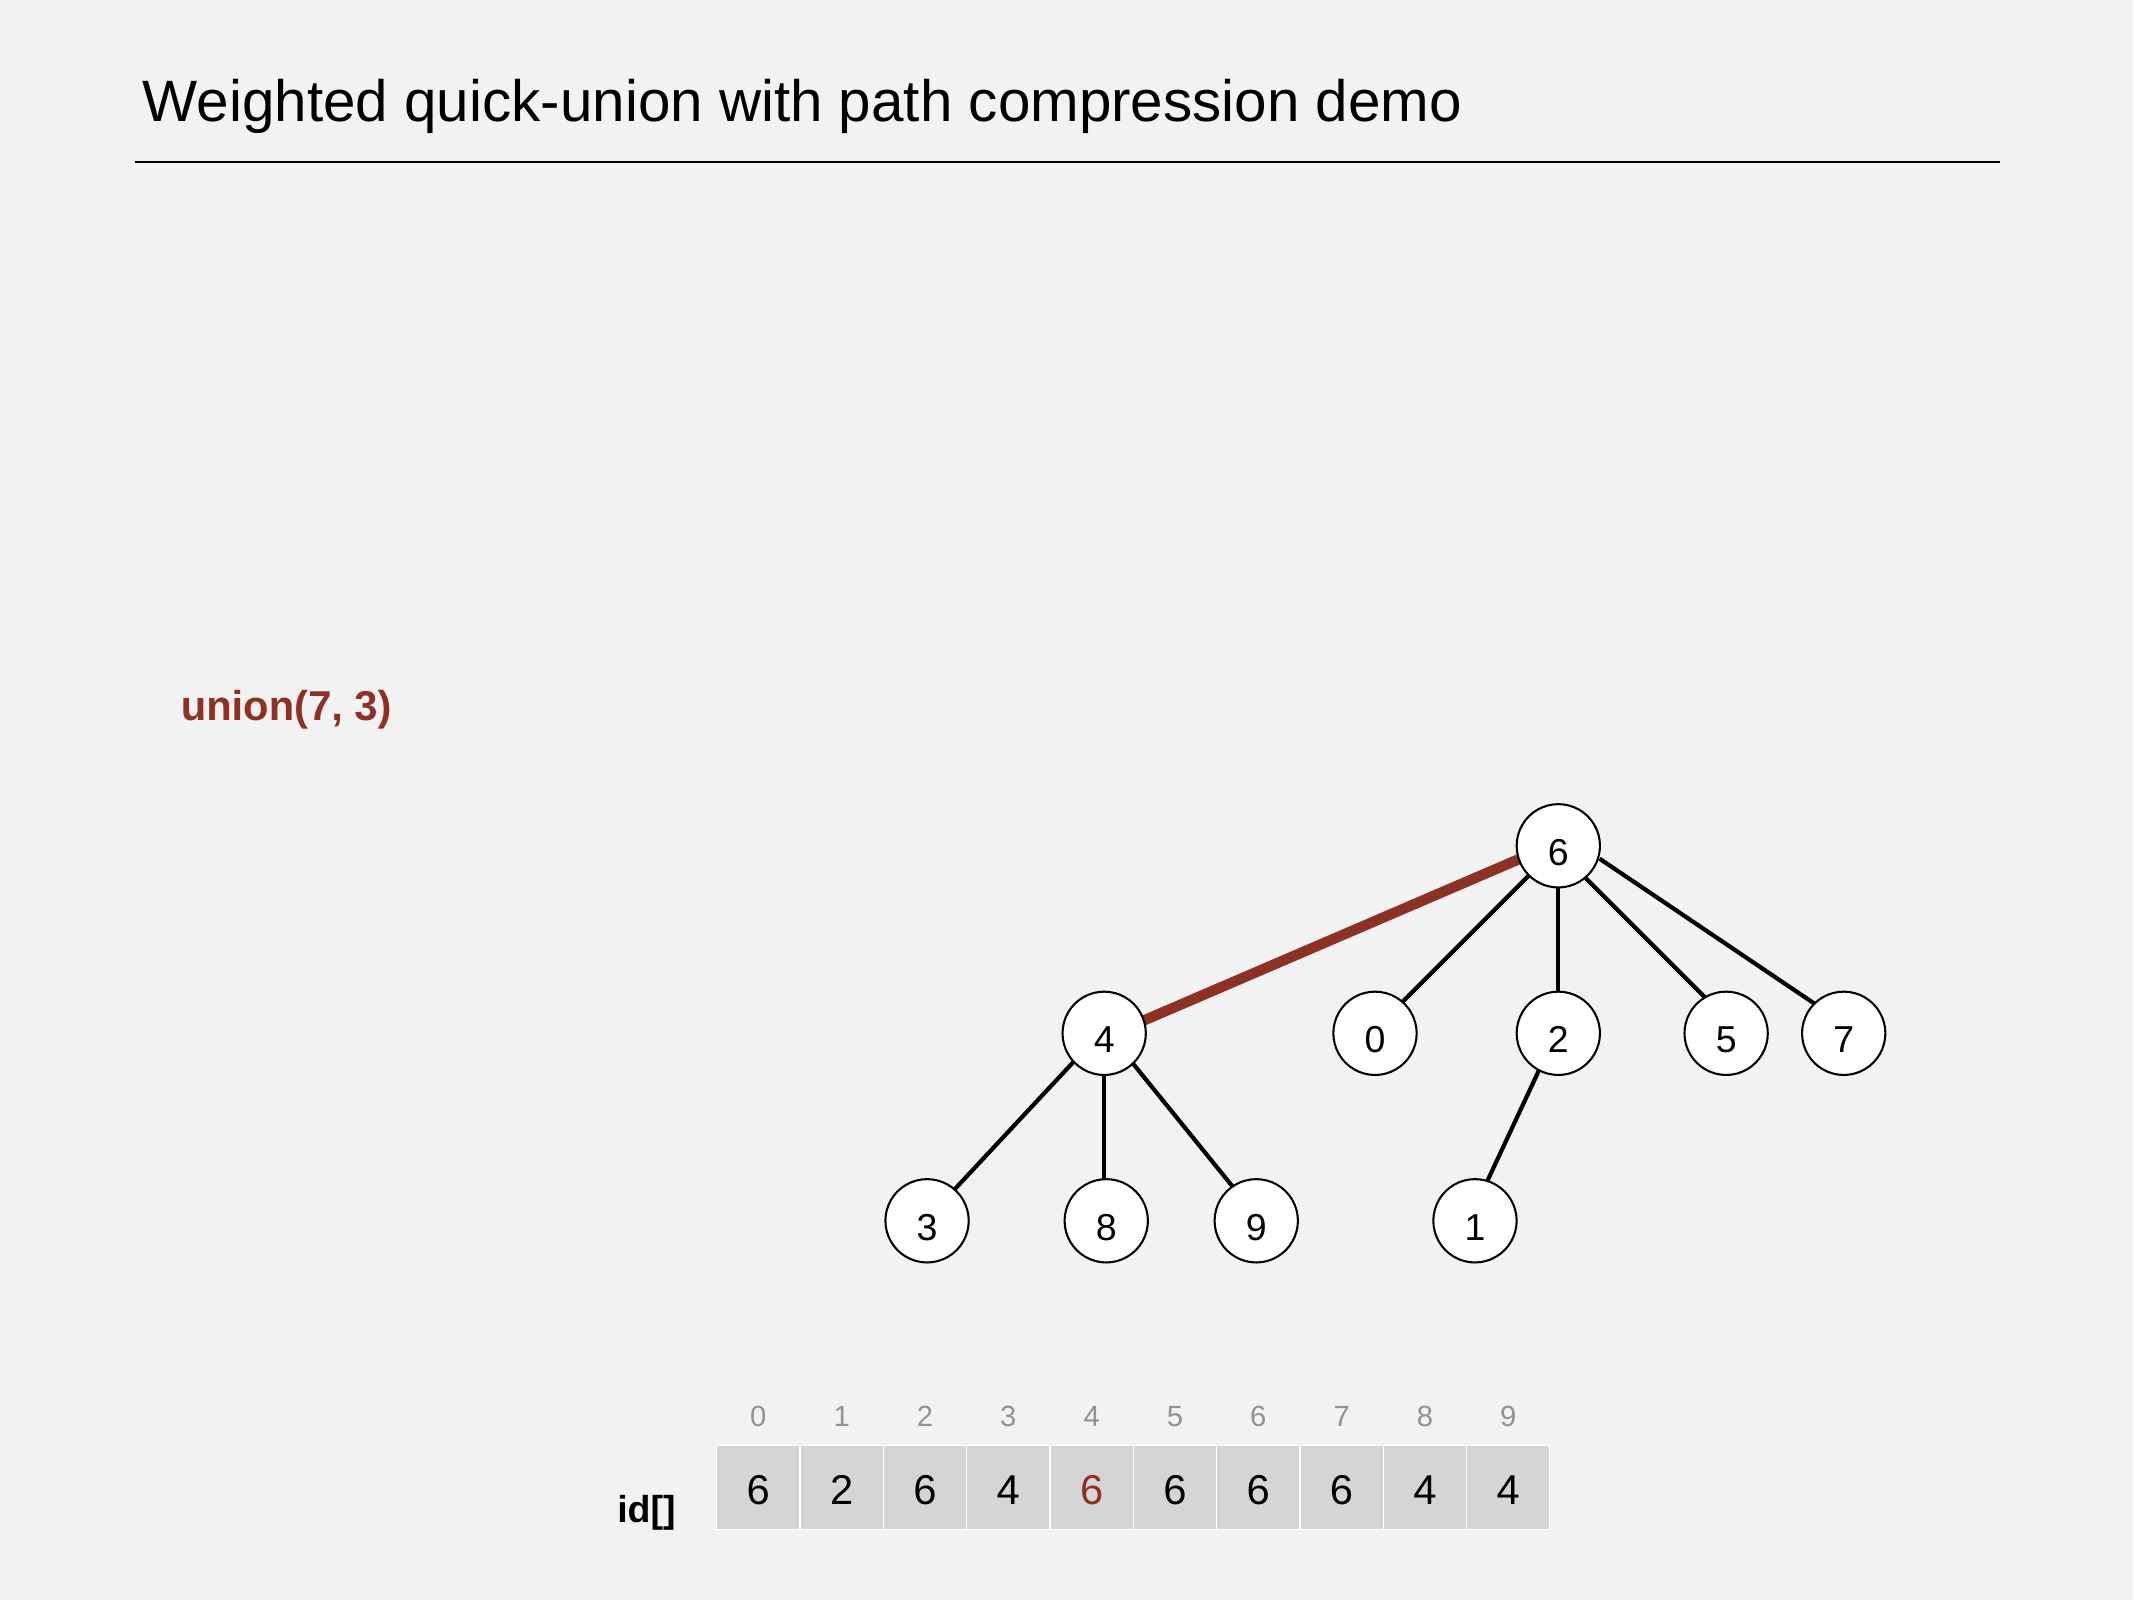

# Weighted quick-union with path compression demo
union(7, 3)
6

4

3
8
9
0
2
5
7

1
0
1
2
3
4
5
6
7
8
9
6
2
6
4
6
6
6
6
4
4
id[]